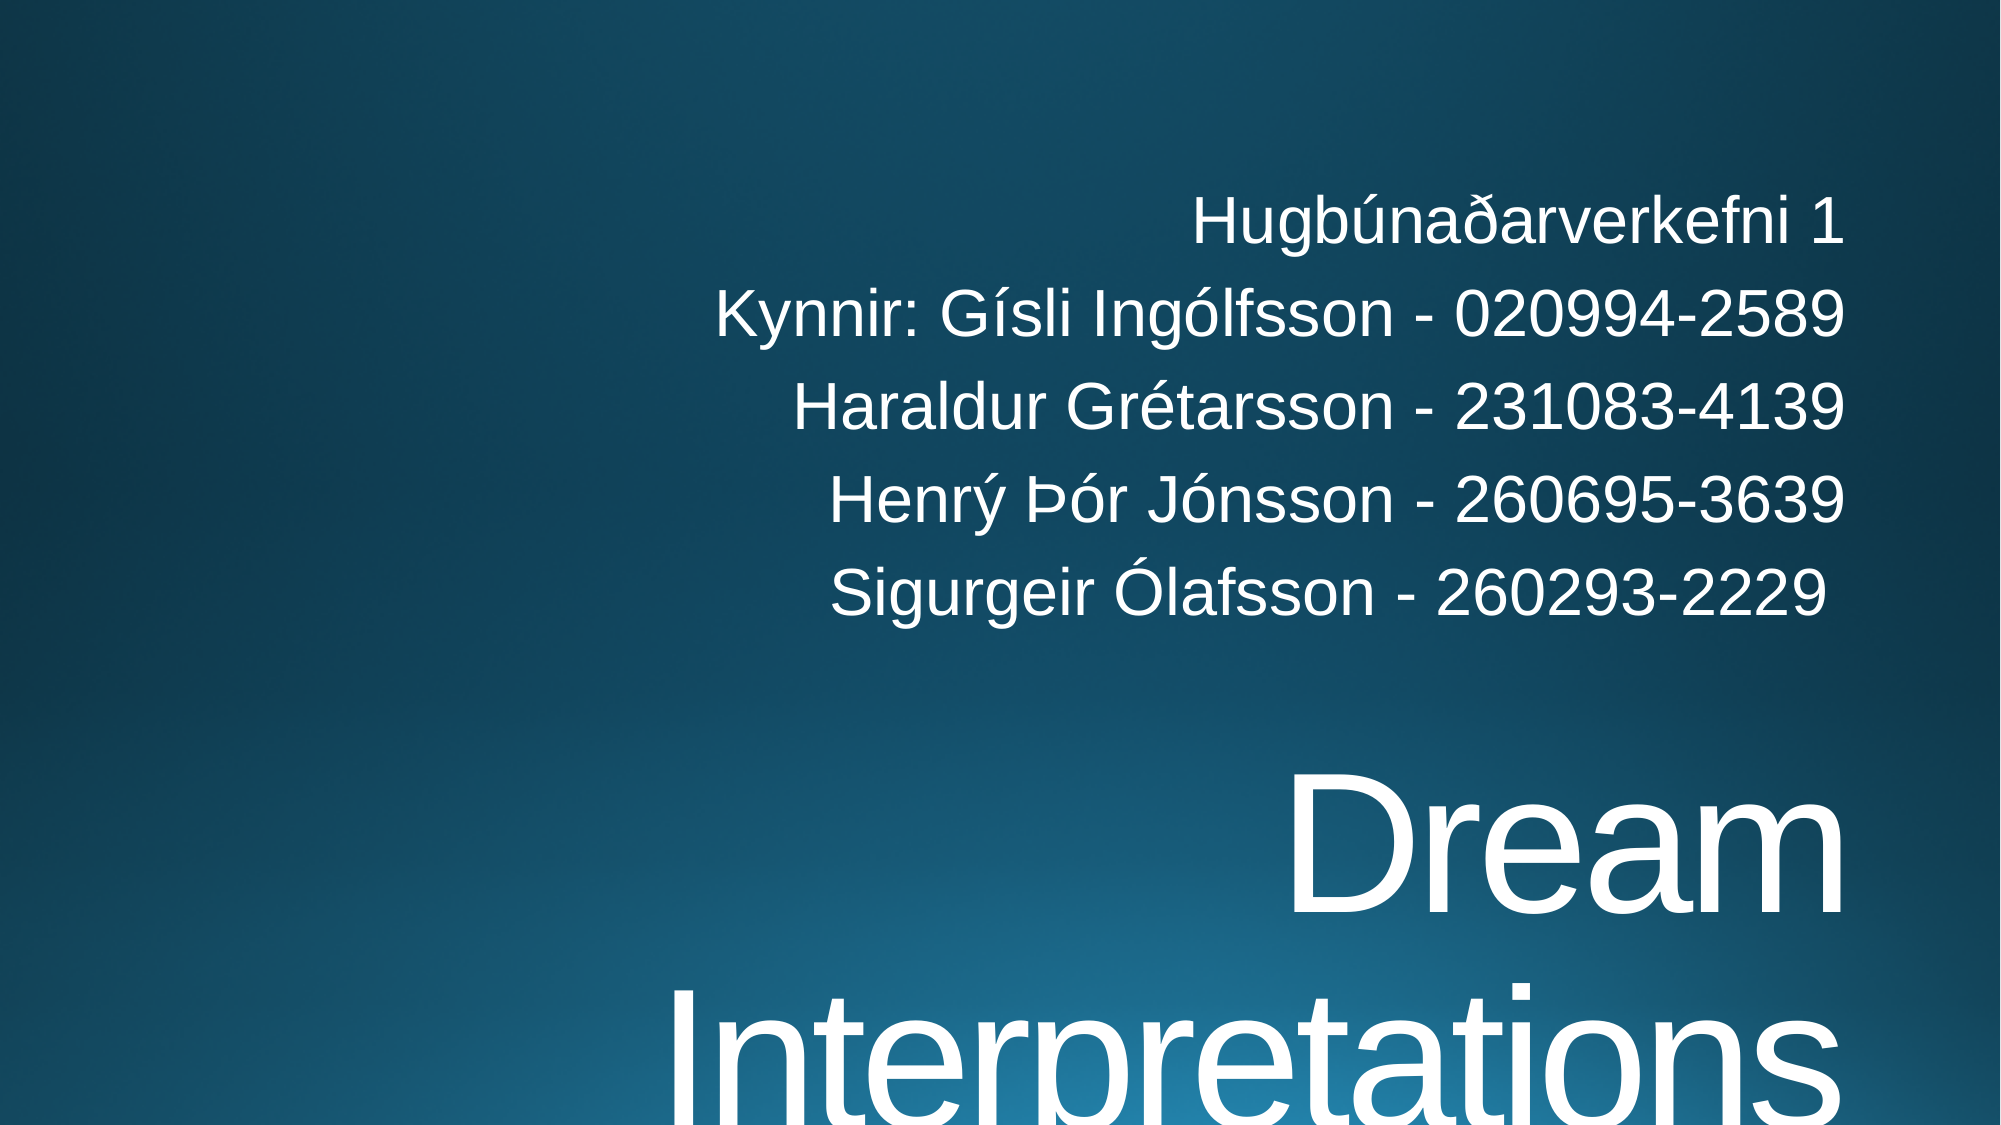

Hugbúnaðarverkefni 1
Kynnir: Gísli Ingólfsson - 020994-2589
Haraldur Grétarsson - 231083-4139
 Henrý Þór Jónsson - 260695-3639
 Sigurgeir Ólafsson - 260293-2229

# Dream Interpretations